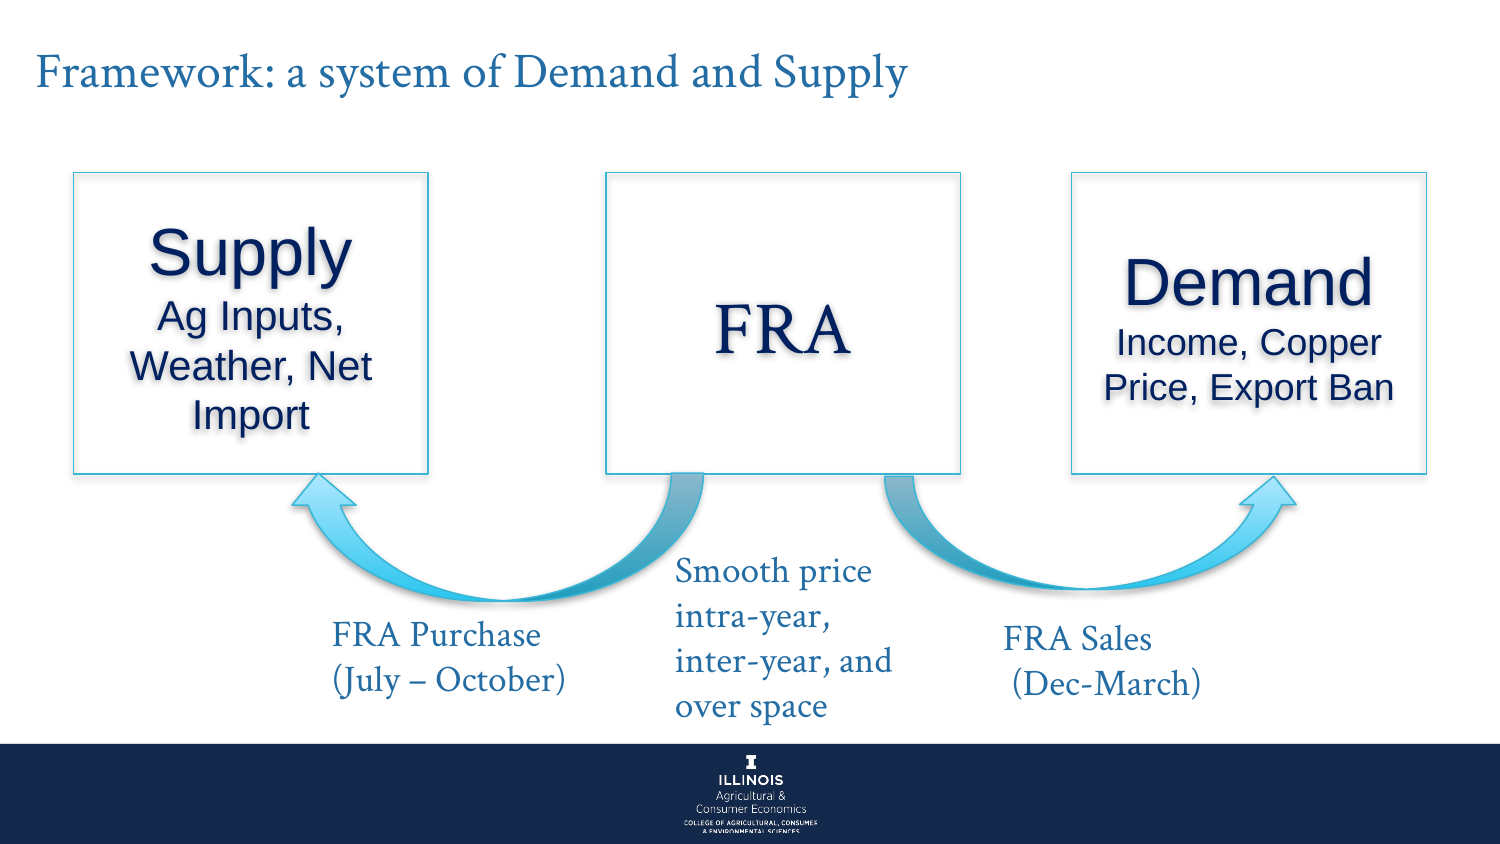

Framework: a system of Demand and Supply

Supply
Ag Inputs, Weather, Net Import
FRA
Demand
Income, Copper Price, Export Ban

Smooth price
intra-year, inter-year, and over space
FRA Purchase
(July – October)
FRA Sales
 (Dec-March)